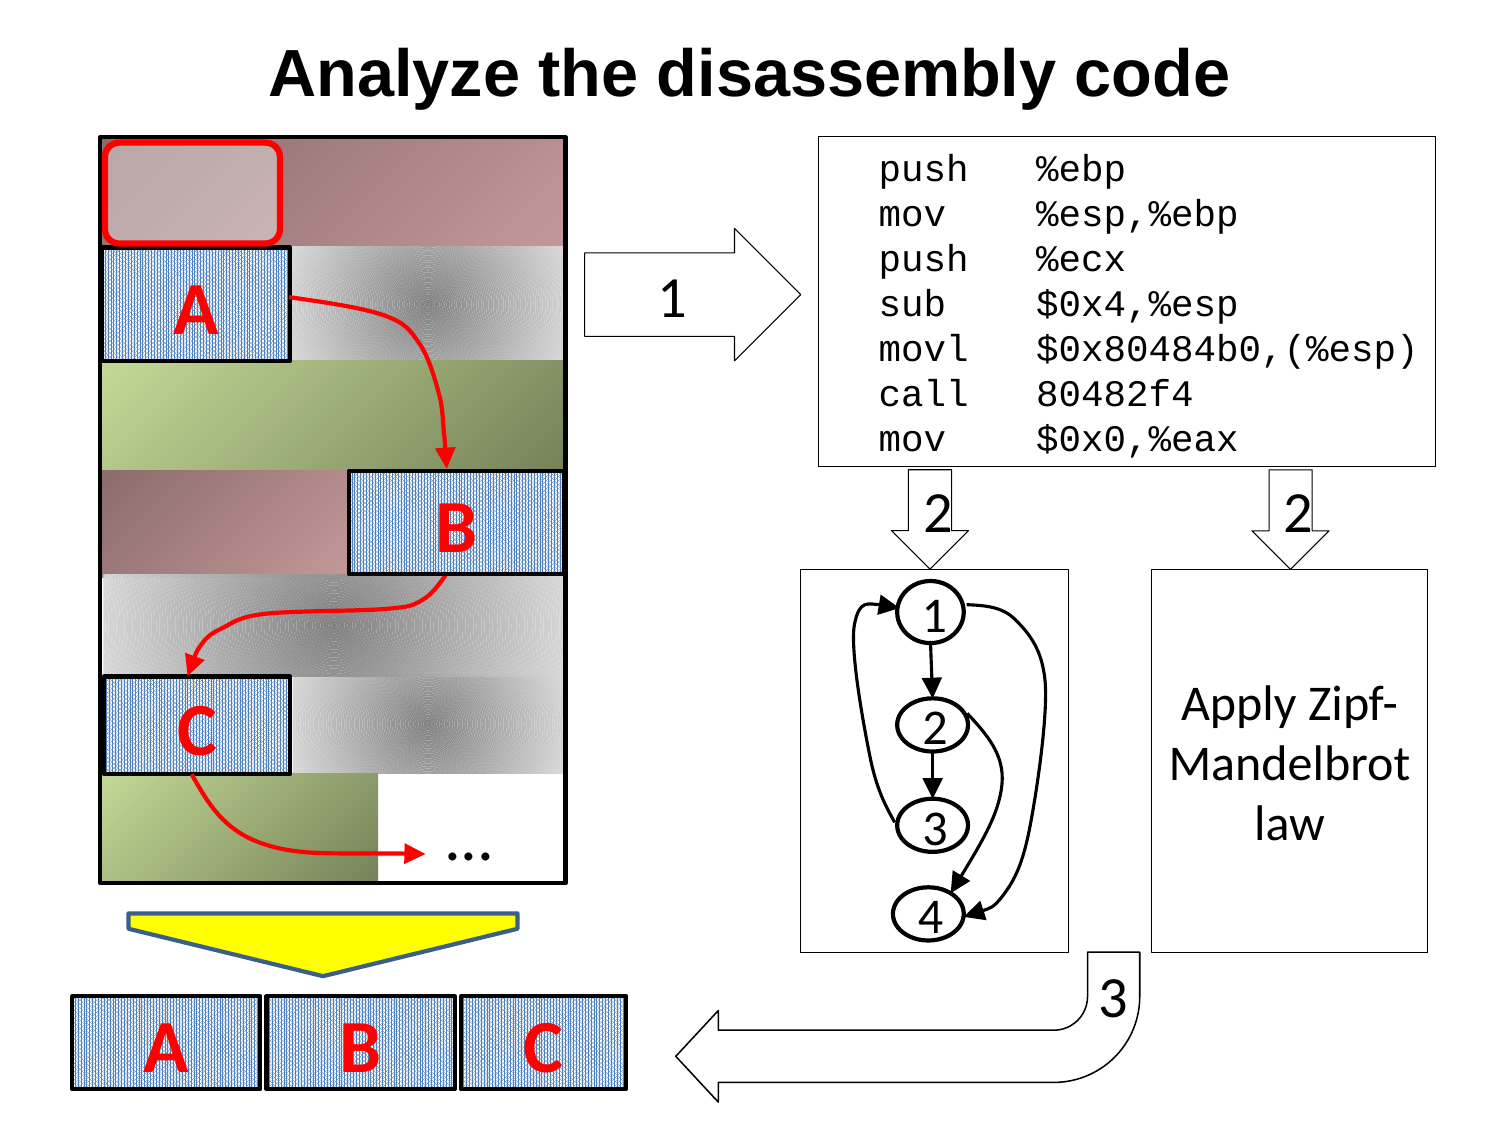

# Analyze the disassembly code
  push   %ebp
  mov    %esp,%ebp
  push   %ecx
  sub    $0x4,%esp
  movl   $0x80484b0,(%esp)
  call   80482f4
  mov    $0x0,%eax

1

A

B

2
2

Apply Zipf-Mandelbrot law

1

C
2

...
3
4
3

C
B
A